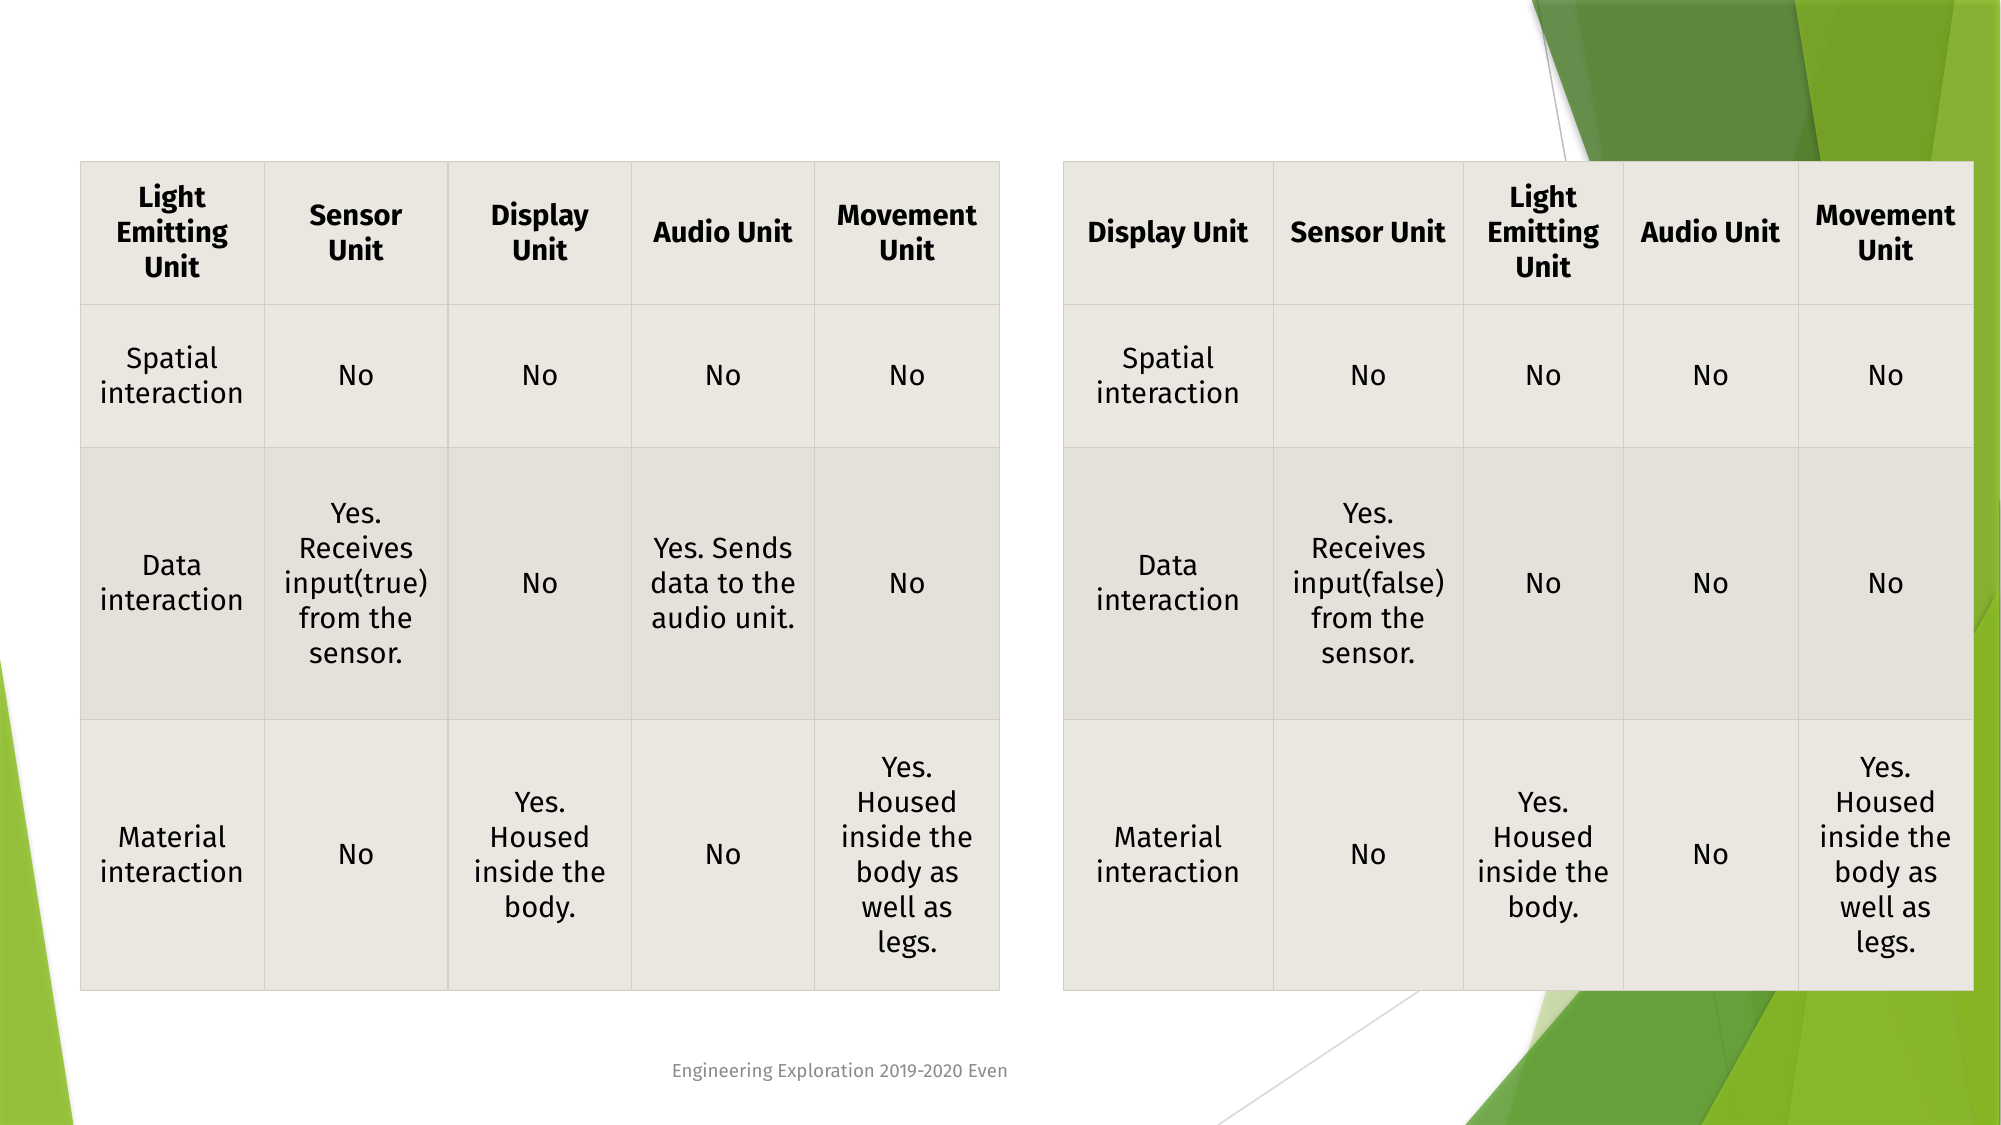

#
| Display Unit | Sensor Unit | Light Emitting Unit | Audio Unit | Movement Unit |
| --- | --- | --- | --- | --- |
| Spatial interaction | No | No | No | No |
| Data interaction | Yes. Receives input(false) from the sensor. | No | No | No |
| Material interaction | No | Yes. Housed inside the body. | No | Yes. Housed inside the body as well as legs. |
| Light Emitting Unit | Sensor Unit | Display Unit | Audio Unit | Movement Unit |
| --- | --- | --- | --- | --- |
| Spatial interaction | No | No | No | No |
| Data interaction | Yes. Receives input(true) from the sensor. | No | Yes. Sends data to the audio unit. | No |
| Material interaction | No | Yes. Housed inside the body. | No | Yes. Housed inside the body as well as legs. |
Engineering Exploration 2019-2020 Even